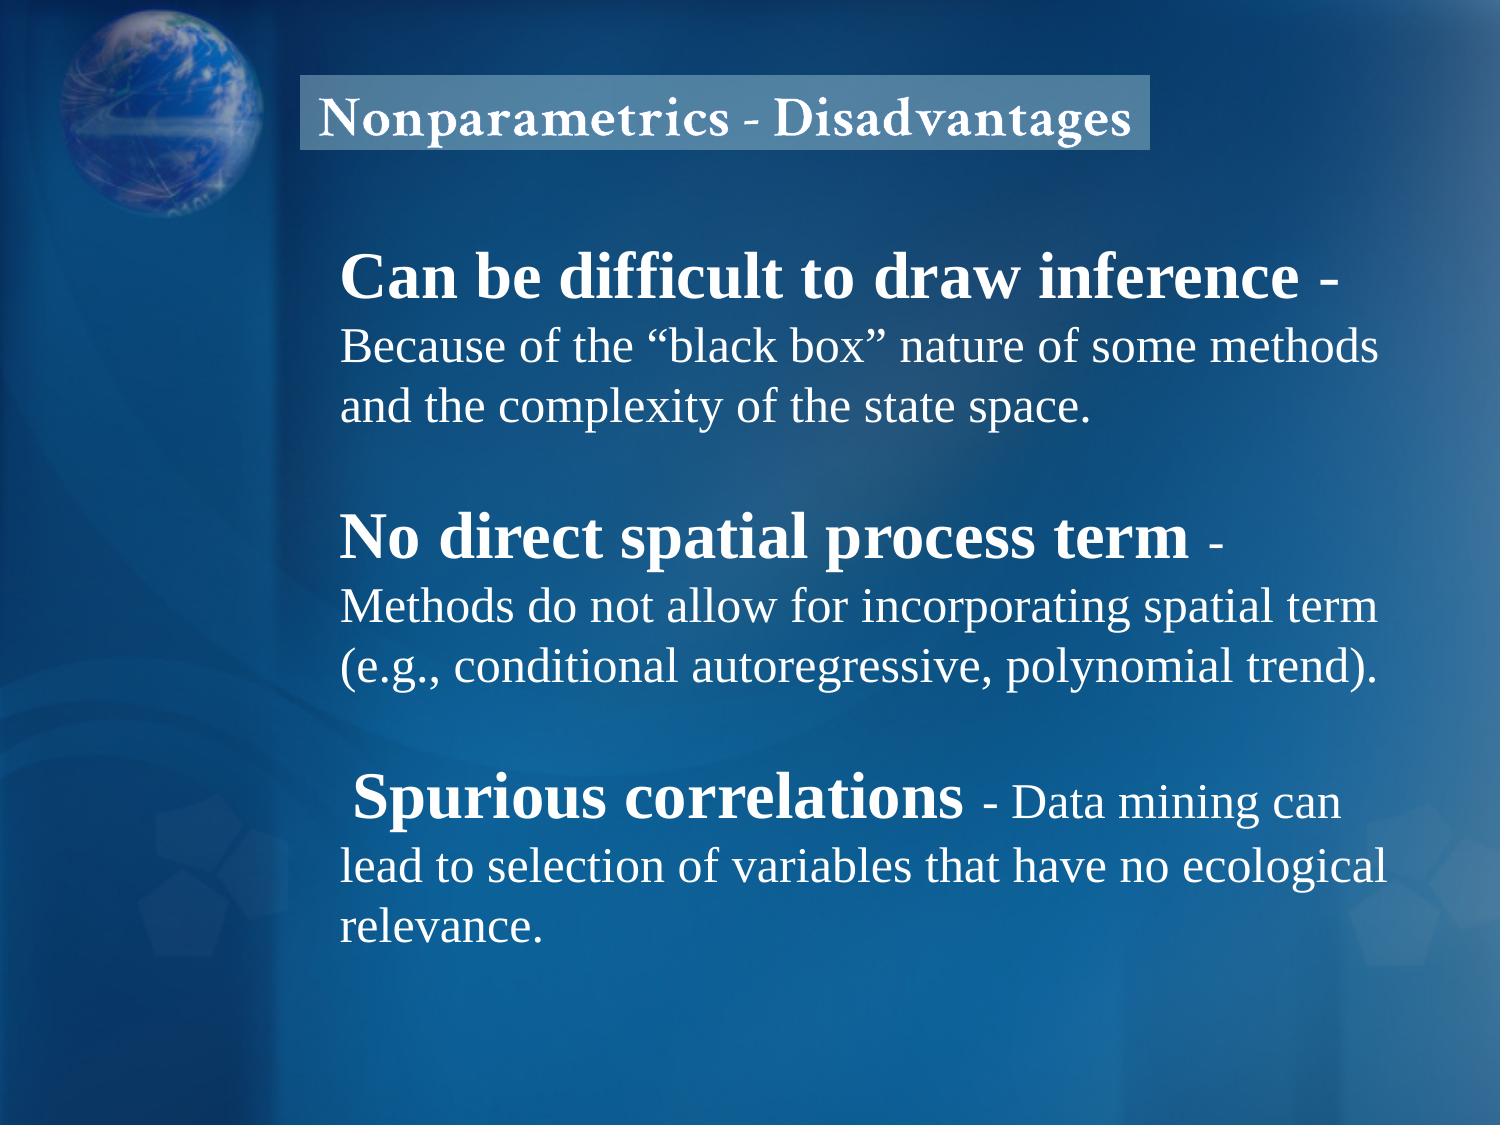

# Nonparametrics - Disadvantages
Can be difficult to draw inference - Because of the “black box” nature of some methods and the complexity of the state space.

No direct spatial process term - Methods do not allow for incorporating spatial term (e.g., conditional autoregressive, polynomial trend).

 Spurious correlations - Data mining can lead to selection of variables that have no ecological relevance.